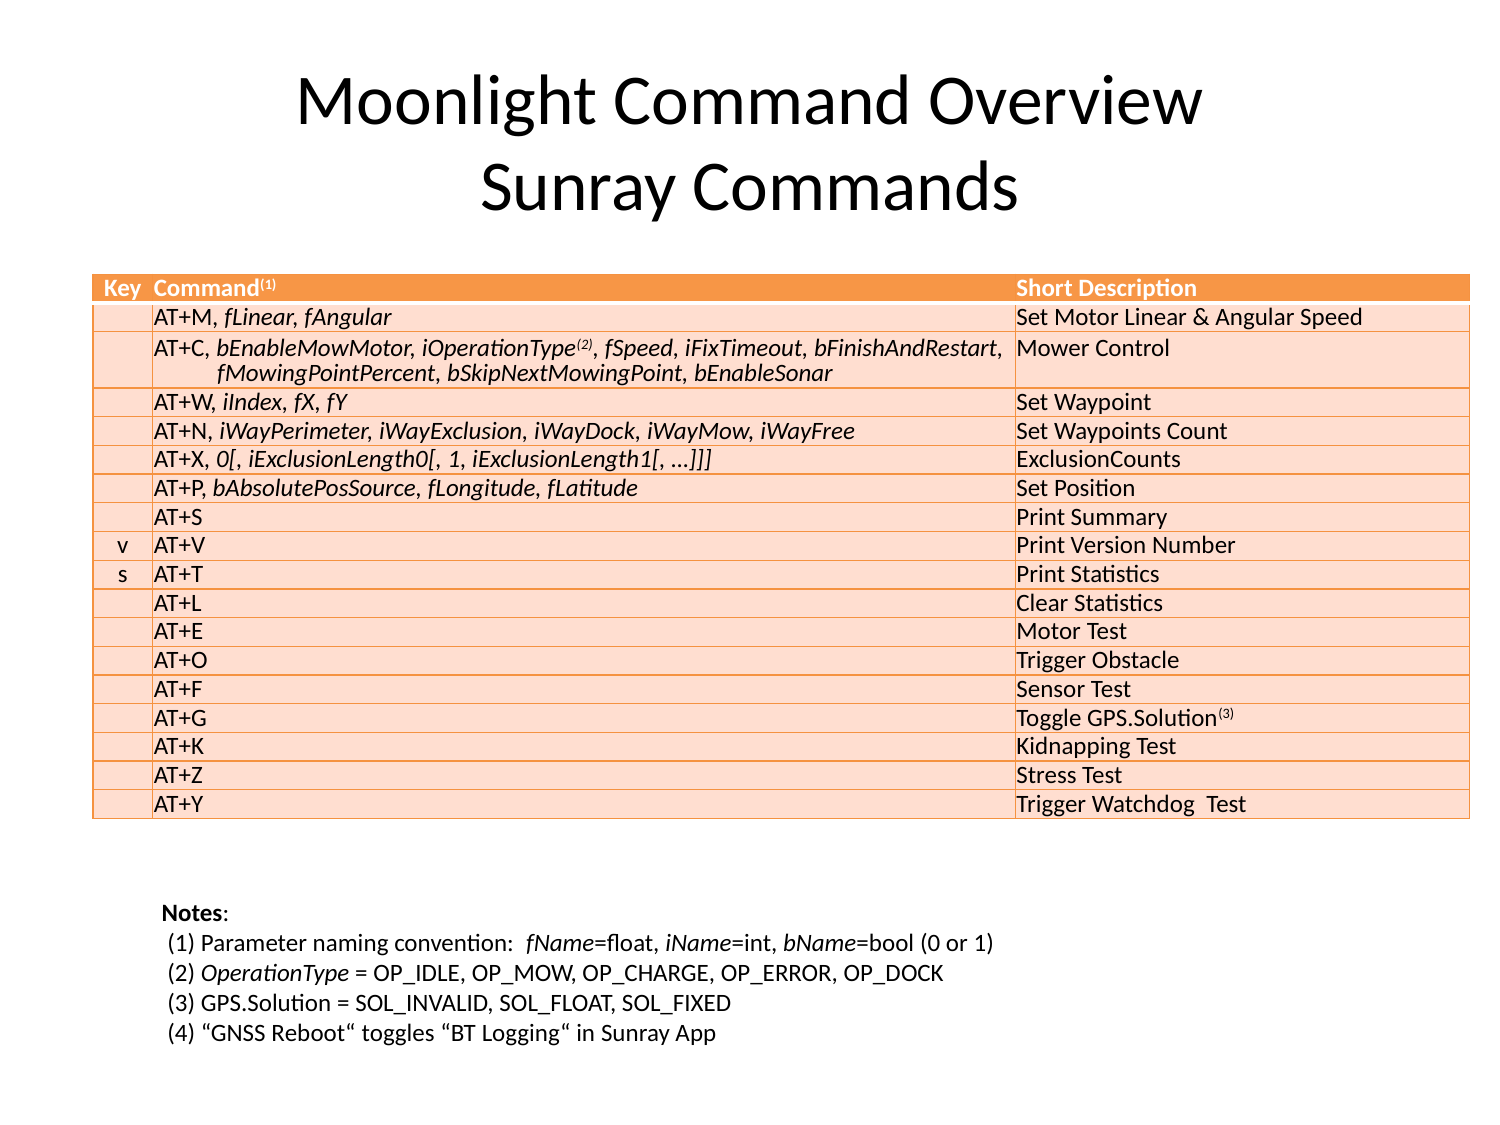

# Moonlight Command Overview Sunray Commands
| Key | Command(1) | Short Description |
| --- | --- | --- |
|  | AT+M, fLinear, fAngular | Set Motor Linear & Angular Speed |
|  | AT+C, bEnableMowMotor, iOperationType(2), fSpeed, iFixTimeout, bFinishAndRestart, fMowingPointPercent, bSkipNextMowingPoint, bEnableSonar | Mower Control |
|  | AT+W, iIndex, fX, fY | Set Waypoint |
|  | AT+N, iWayPerimeter, iWayExclusion, iWayDock, iWayMow, iWayFree | Set Waypoints Count |
|  | AT+X, 0[, iExclusionLength0[, 1, iExclusionLength1[, …]]] | ExclusionCounts |
|  | AT+P, bAbsolutePosSource, fLongitude, fLatitude | Set Position |
|  | AT+S | Print Summary |
| v | AT+V | Print Version Number |
| s | AT+T | Print Statistics |
|  | AT+L | Clear Statistics |
|  | AT+E | Motor Test |
|  | AT+O | Trigger Obstacle |
|  | AT+F | Sensor Test |
|  | AT+G | Toggle GPS.Solution(3) |
|  | AT+K | Kidnapping Test |
|  | AT+Z | Stress Test |
|  | AT+Y | Trigger Watchdog Test |
Notes:
 (1) Parameter naming convention:  fName=float, iName=int, bName=bool (0 or 1)
 (2) OperationType = OP_IDLE, OP_MOW, OP_CHARGE, OP_ERROR, OP_DOCK
 (3) GPS.Solution = SOL_INVALID, SOL_FLOAT, SOL_FIXED
 (4) “GNSS Reboot“ toggles “BT Logging“ in Sunray App